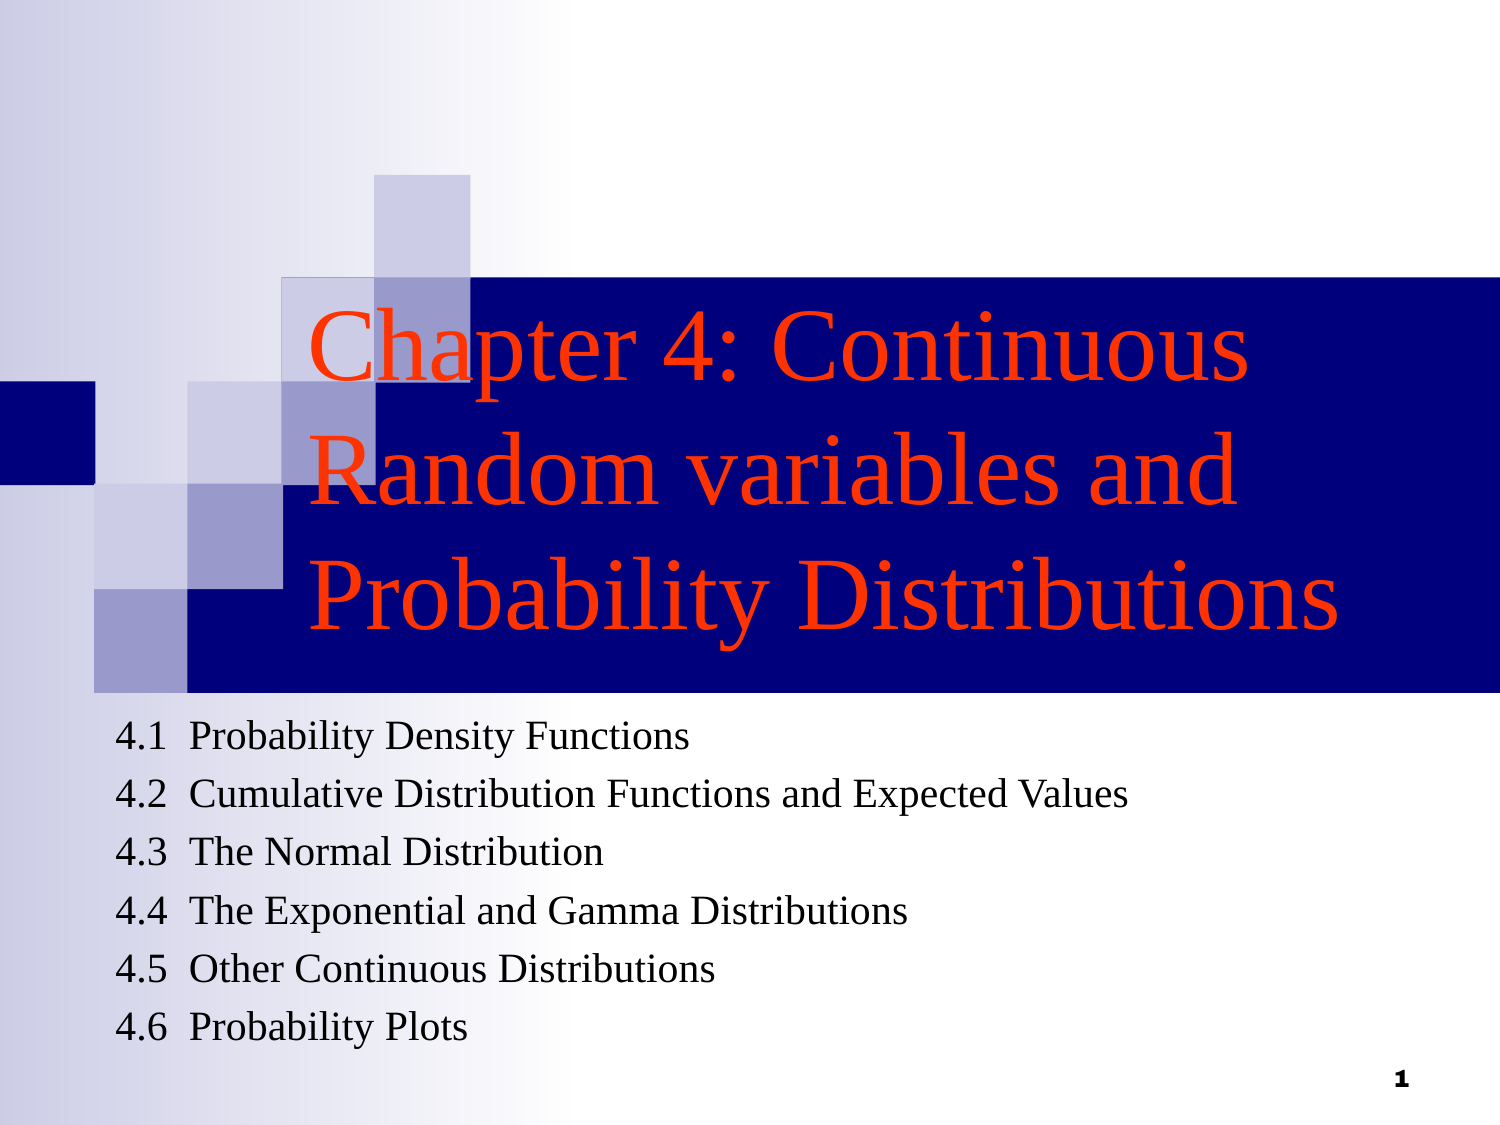

# Chapter 4: Continuous Random variables and Probability Distributions
4.1  Probability Density Functions
4.2  Cumulative Distribution Functions and Expected Values
4.3  The Normal Distribution
4.4  The Exponential and Gamma Distributions
4.5  Other Continuous Distributions
4.6  Probability Plots

1